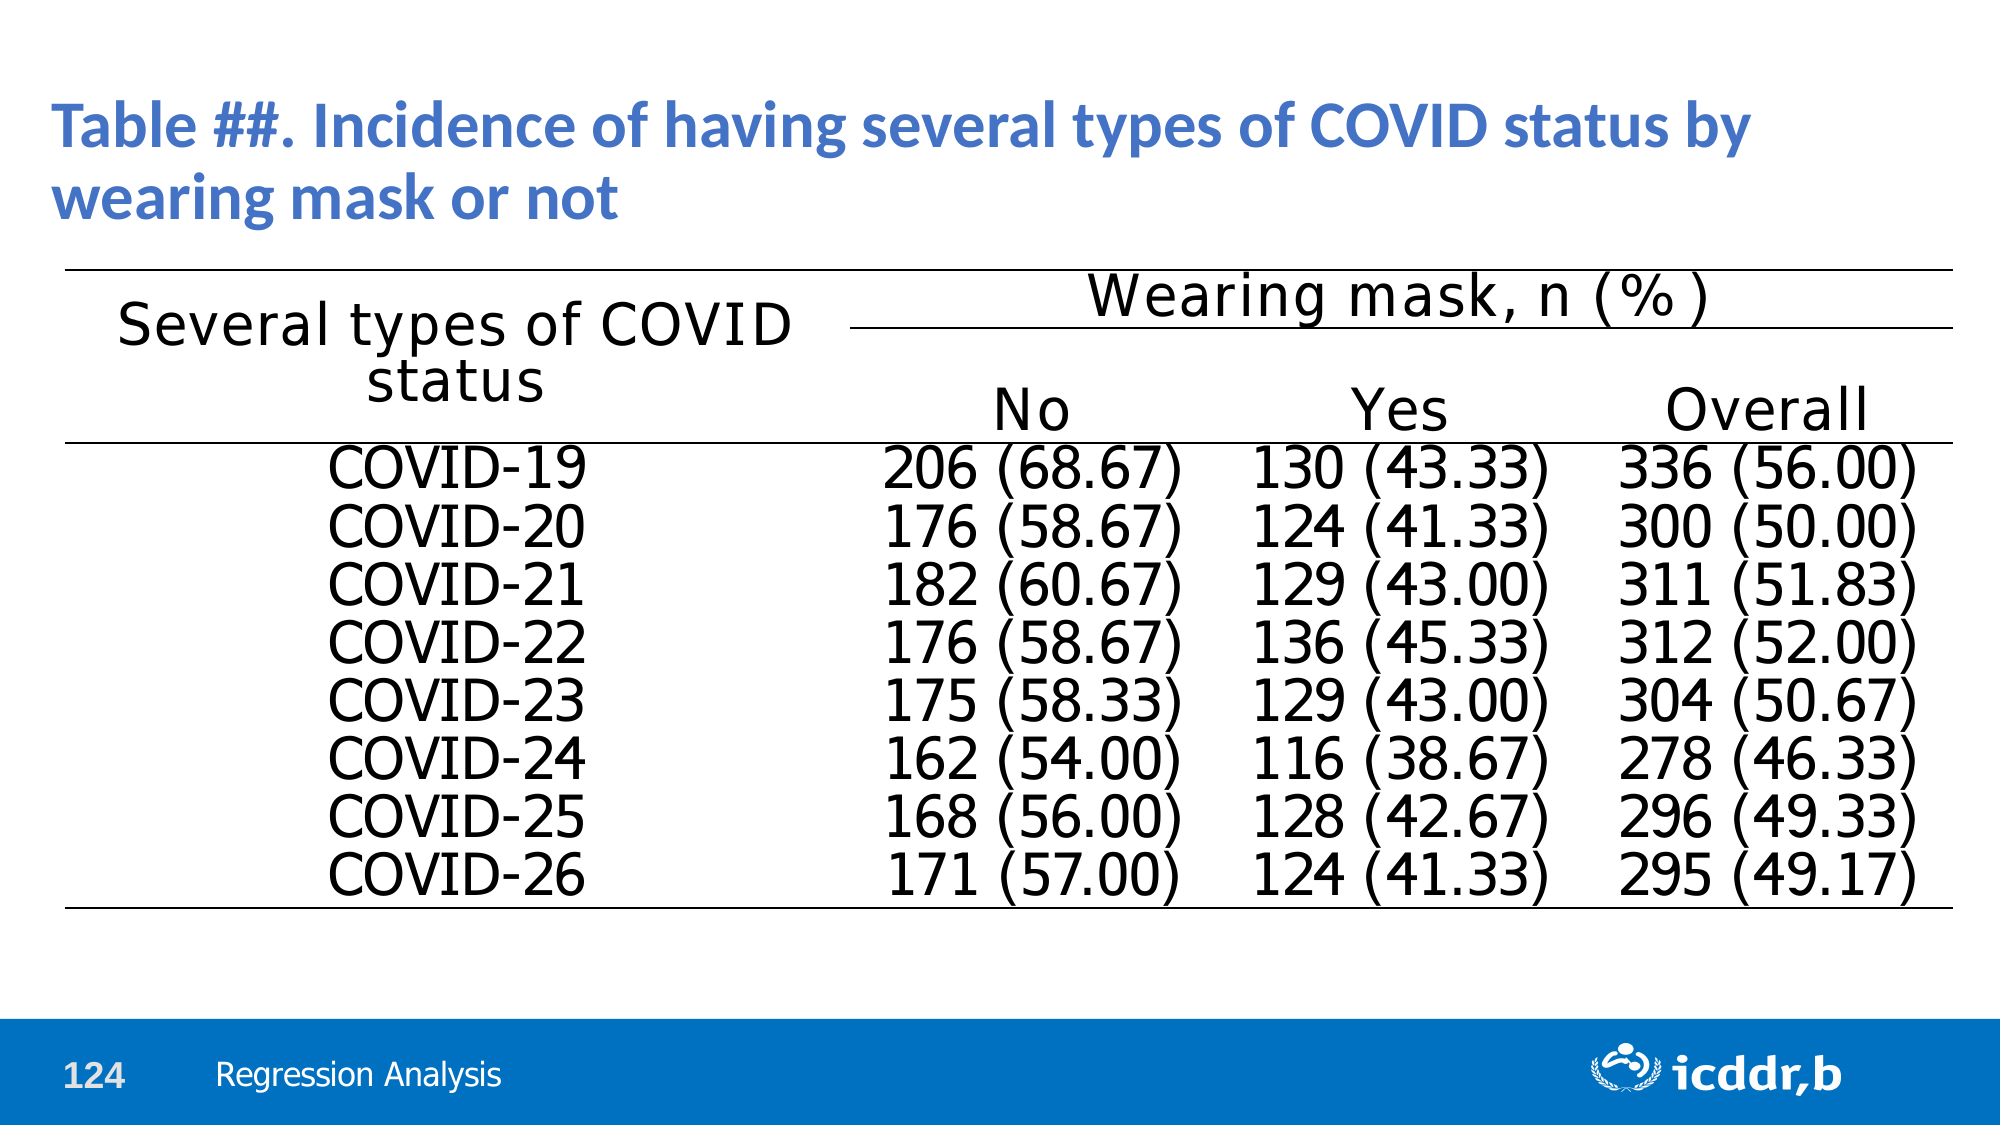

Table ##. Incidence of having several types of COVID status by wearing mask or not
| Several types of COVID status | Wearing mask, n (%) |  |  |
| --- | --- | --- | --- |
|  | No | Yes | Overall |
| COVID-19 | 206 (68.67) | 130 (43.33) | 336 (56.00) |
| COVID-20 | 176 (58.67) | 124 (41.33) | 300 (50.00) |
| COVID-21 | 182 (60.67) | 129 (43.00) | 311 (51.83) |
| COVID-22 | 176 (58.67) | 136 (45.33) | 312 (52.00) |
| COVID-23 | 175 (58.33) | 129 (43.00) | 304 (50.67) |
| COVID-24 | 162 (54.00) | 116 (38.67) | 278 (46.33) |
| COVID-25 | 168 (56.00) | 128 (42.67) | 296 (49.33) |
| COVID-26 | 171 (57.00) | 124 (41.33) | 295 (49.17) |